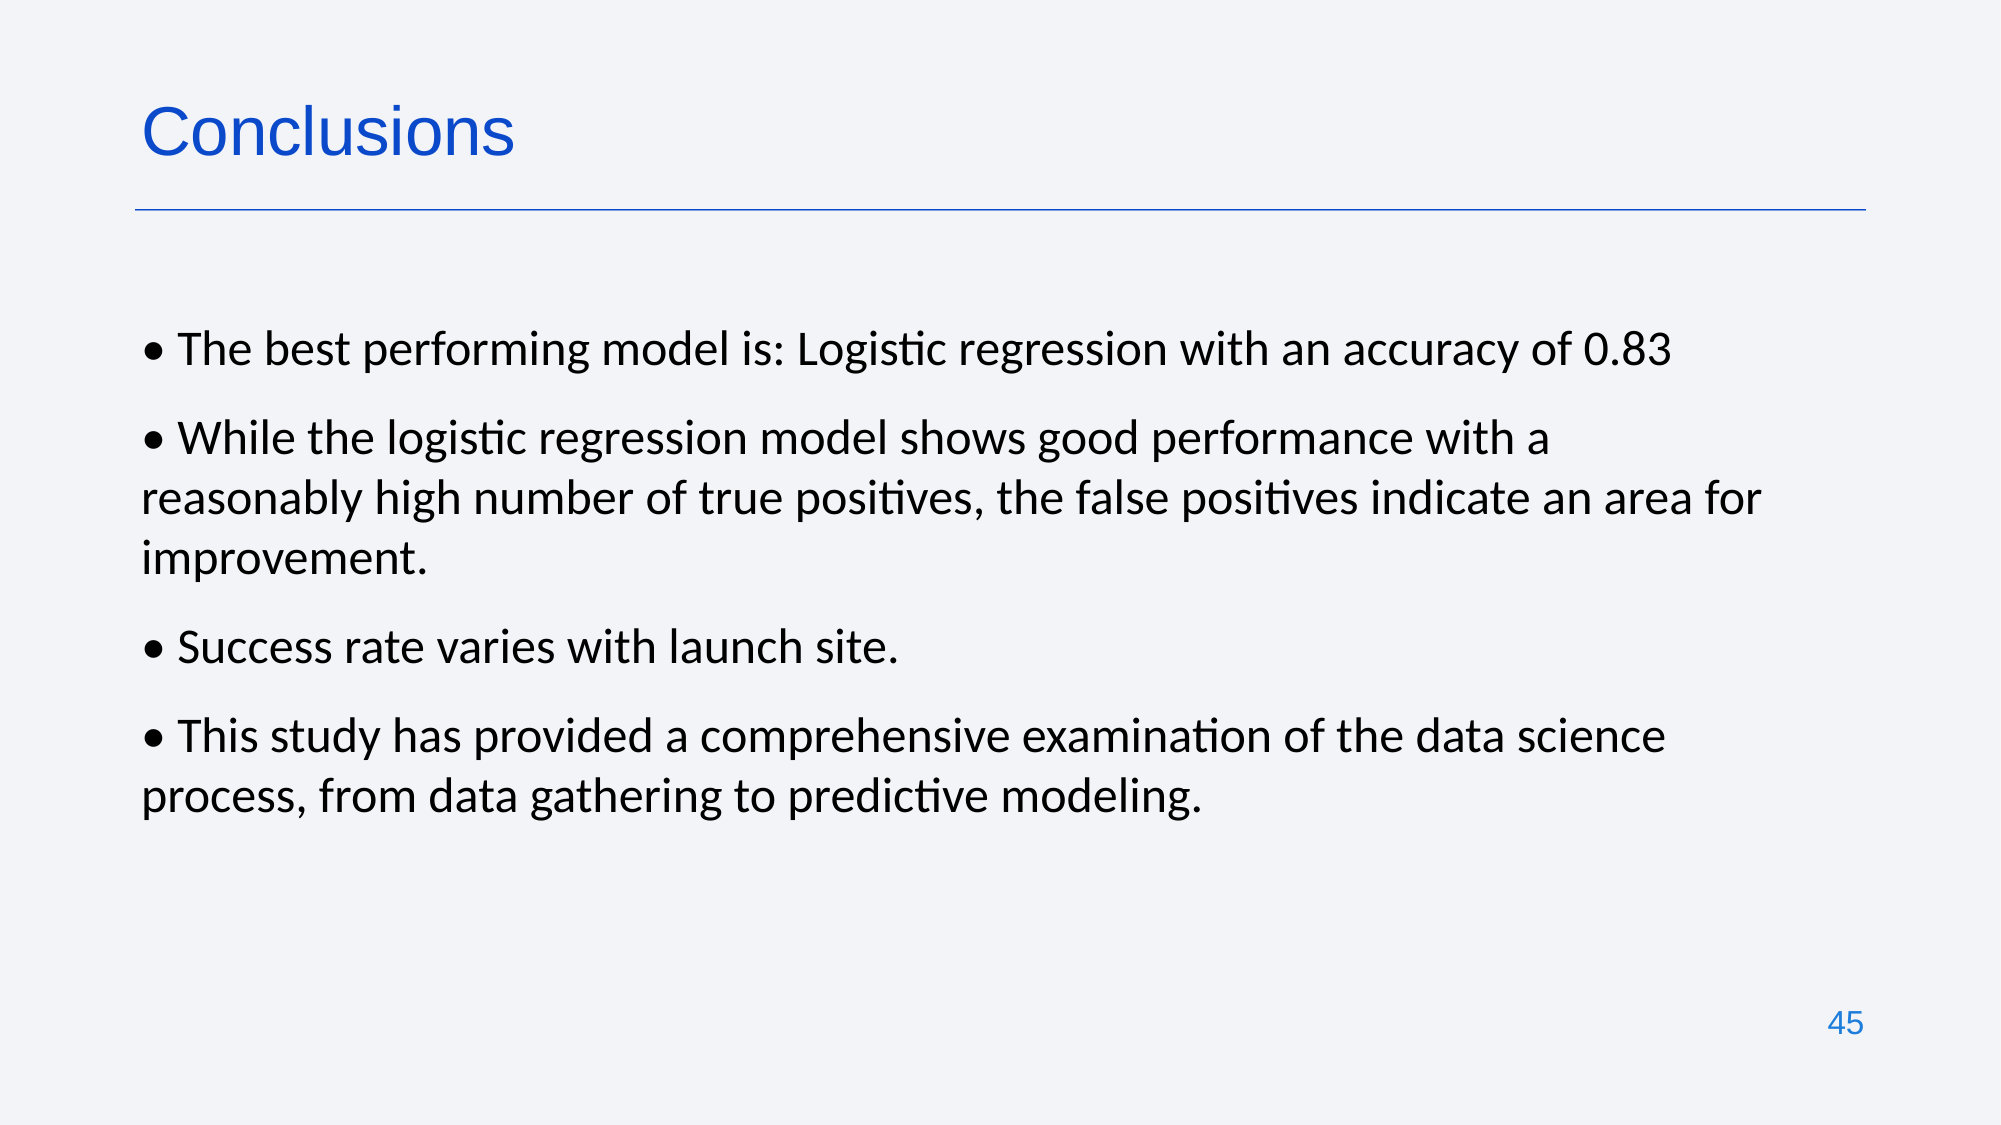

Conclusions
• The best performing model is: Logistic regression with an accuracy of 0.83
• While the logistic regression model shows good performance with a reasonably high number of true positives, the false positives indicate an area for improvement.
• Success rate varies with launch site.
• This study has provided a comprehensive examination of the data science process, from data gathering to predictive modeling.
45